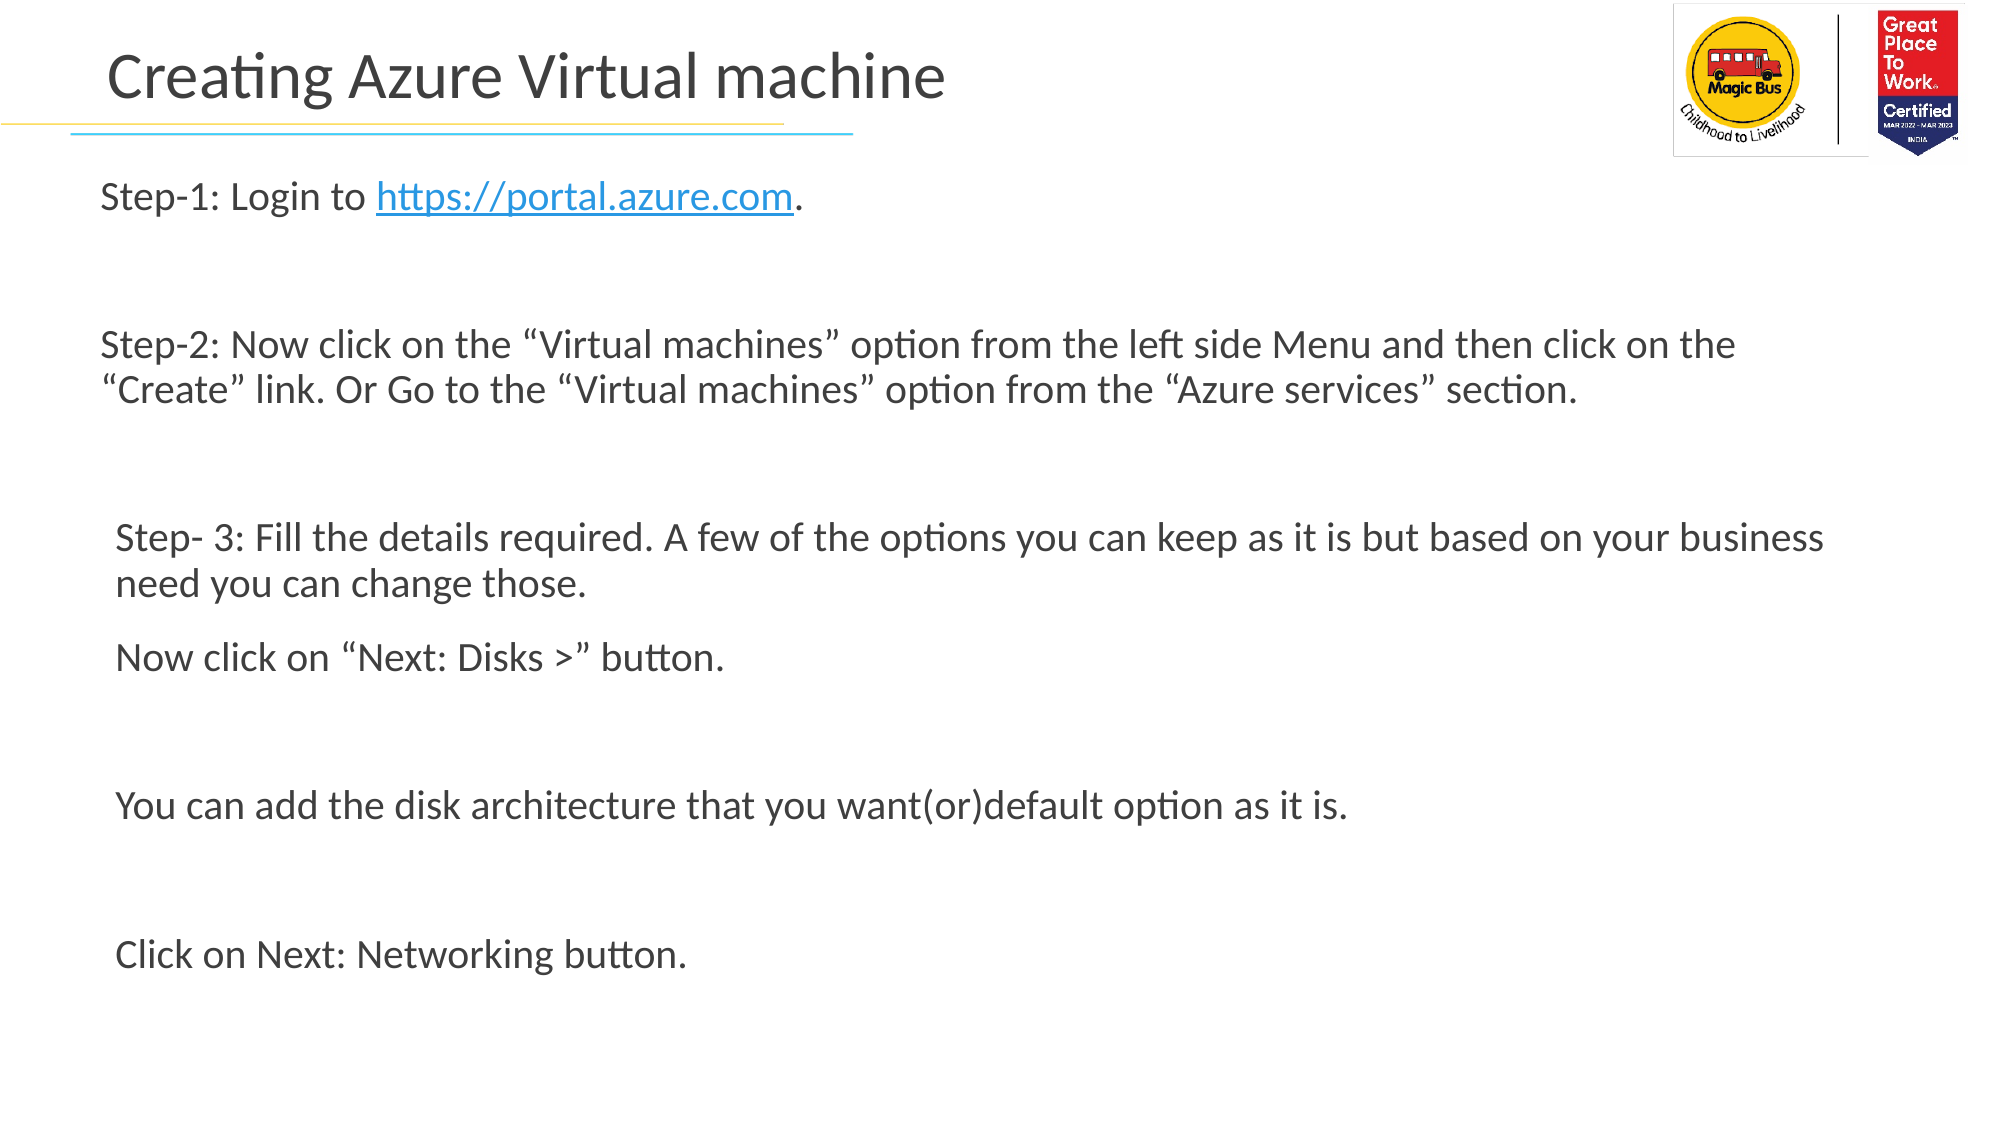

# Creating Azure Virtual machine
Step-1: Login to https://portal.azure.com.

Step-2: Now click on the “Virtual machines” option from the left side Menu and then click on the “Create” link. Or Go to the “Virtual machines” option from the “Azure services” section.

Step- 3: Fill the details required. A few of the options you can keep as it is but based on your business need you can change those.
Now click on “Next: Disks >” button.

You can add the disk architecture that you want(or)default option as it is.

Click on Next: Networking button.